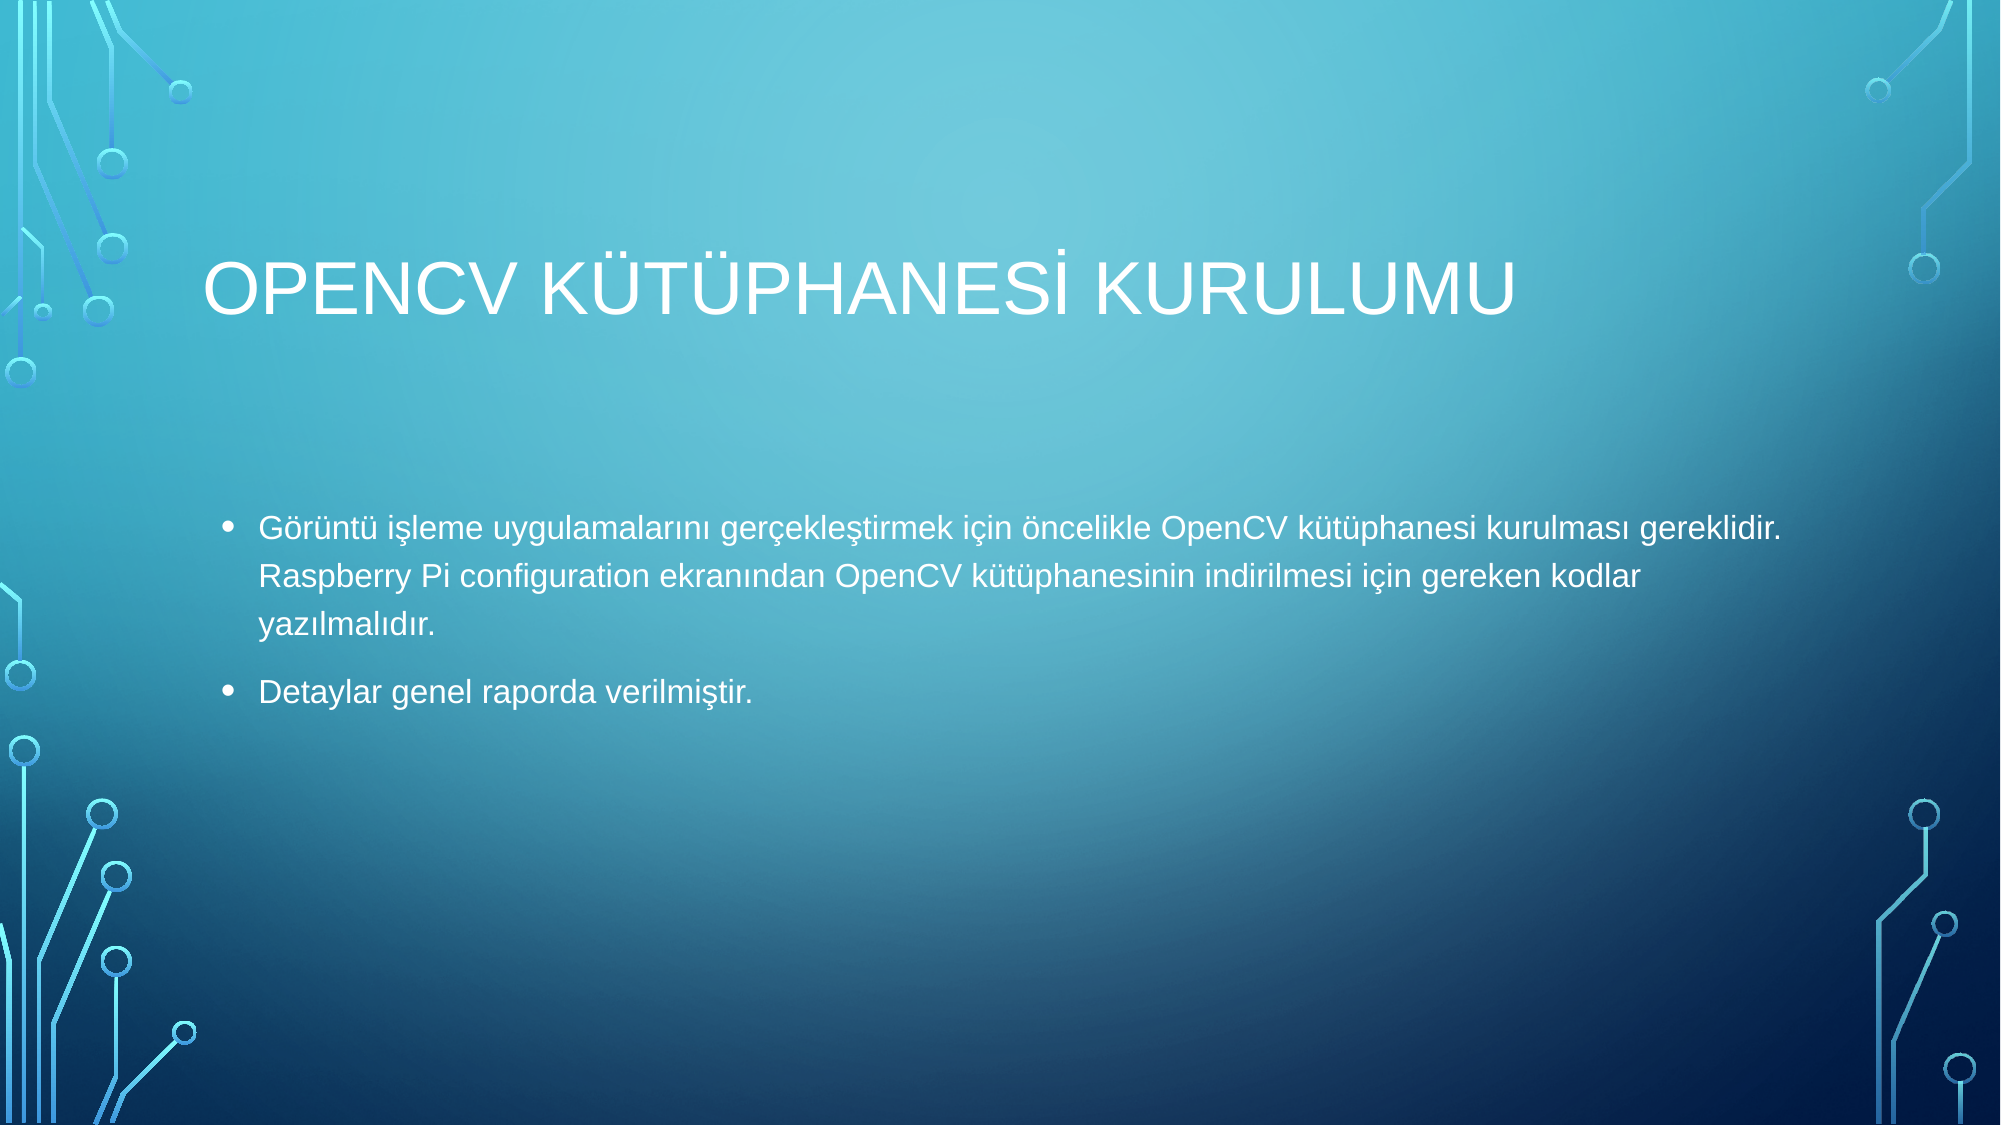

# OPENCV KÜTÜPHANESİ KURULUMU
Görüntü işleme uygulamalarını gerçekleştirmek için öncelikle OpenCV kütüphanesi kurulması gereklidir. Raspberry Pi configuration ekranından OpenCV kütüphanesinin indirilmesi için gereken kodlar yazılmalıdır.
Detaylar genel raporda verilmiştir.